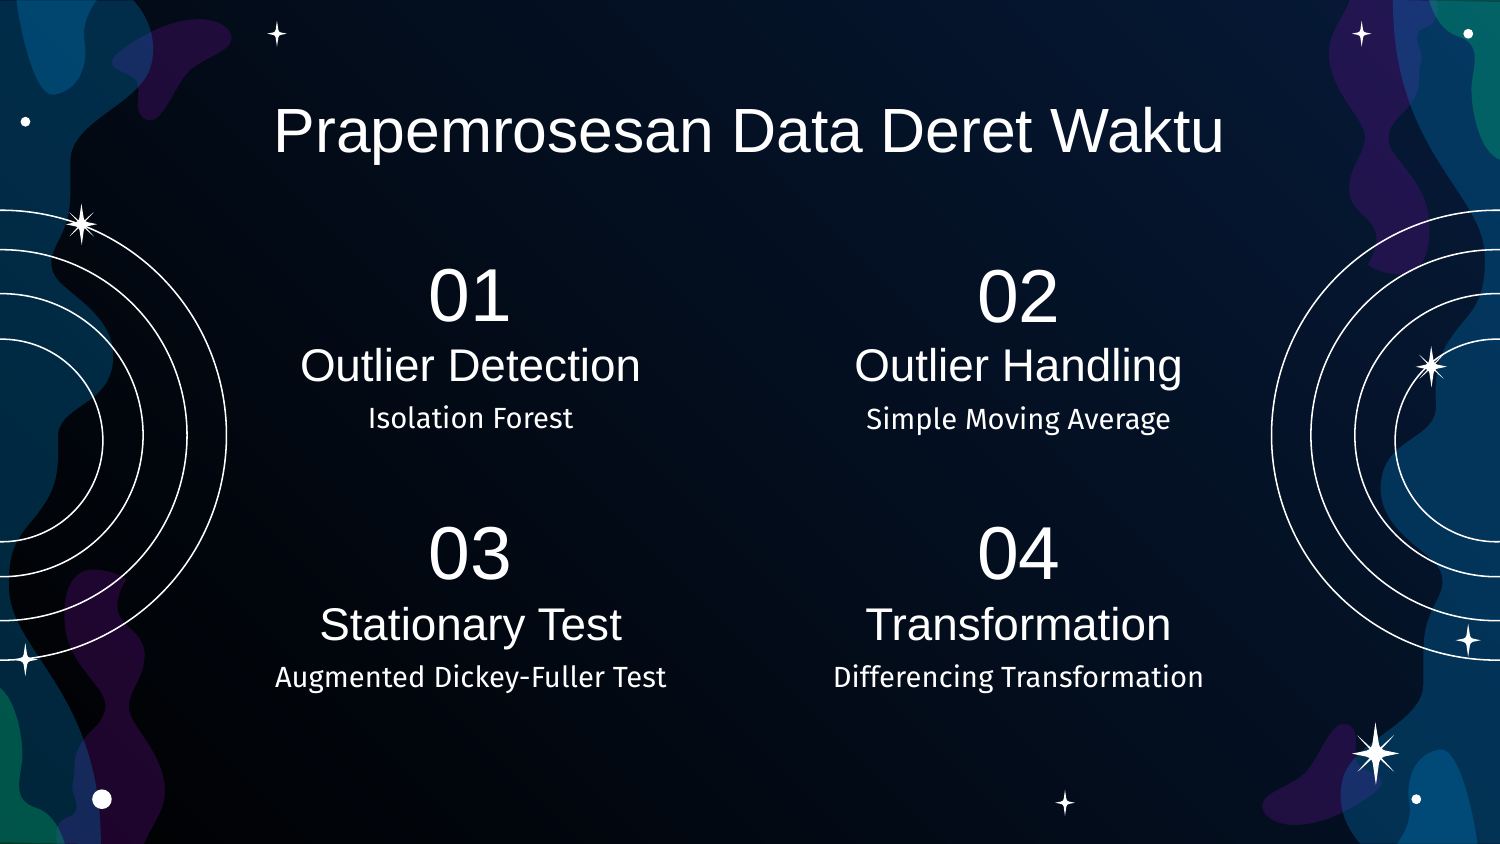

# Prapemrosesan Data Deret Waktu
01
02
Outlier Detection
Outlier Handling
Isolation Forest
Simple Moving Average
03
04
Stationary Test
Transformation
Augmented Dickey-Fuller Test
Differencing Transformation